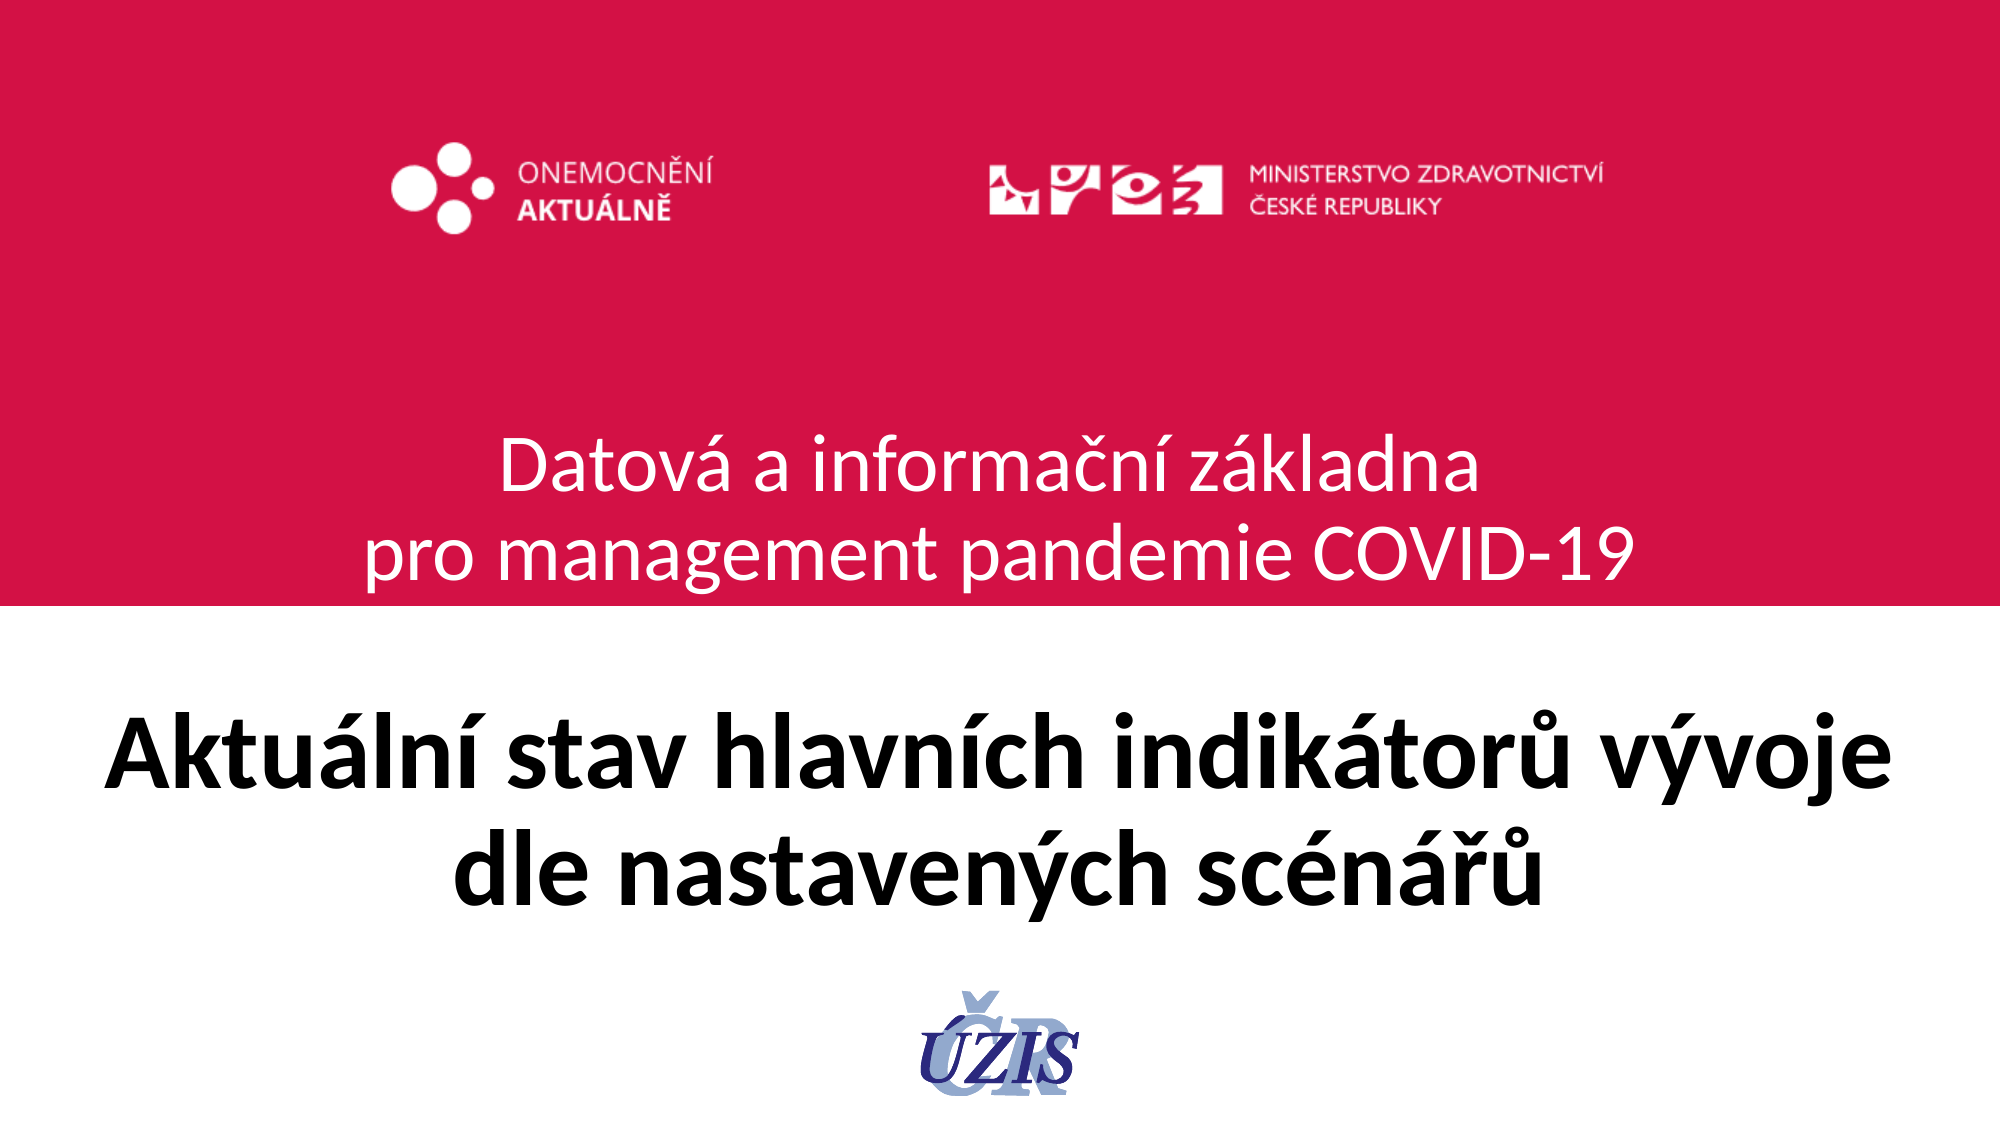

# Datová a informační základna pro management pandemie COVID-19
Aktuální stav hlavních indikátorů vývoje dle nastavených scénářů